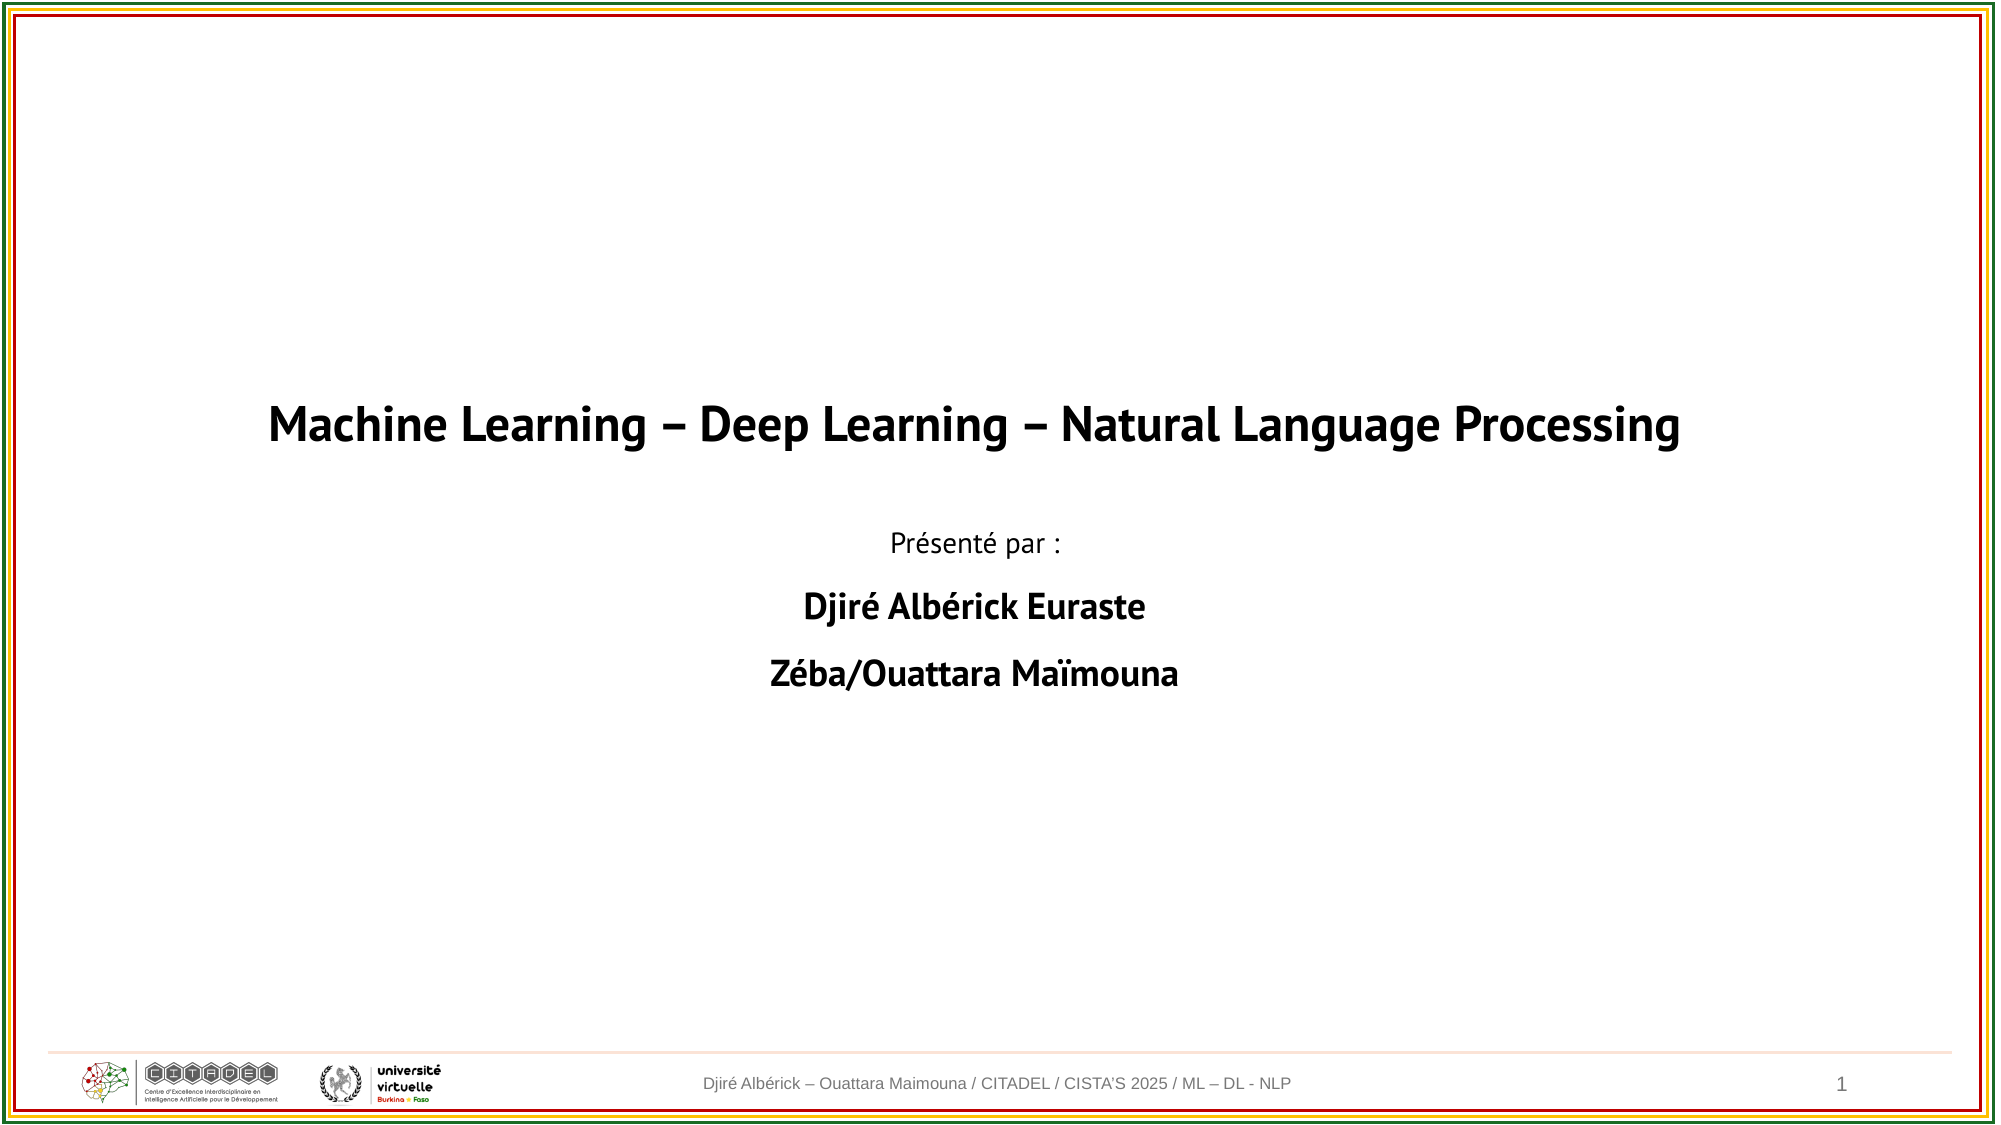

Machine Learning – Deep Learning – Natural Language Processing

Présenté par :
Djiré Albérick Euraste
Zéba/Ouattara Maïmouna

1